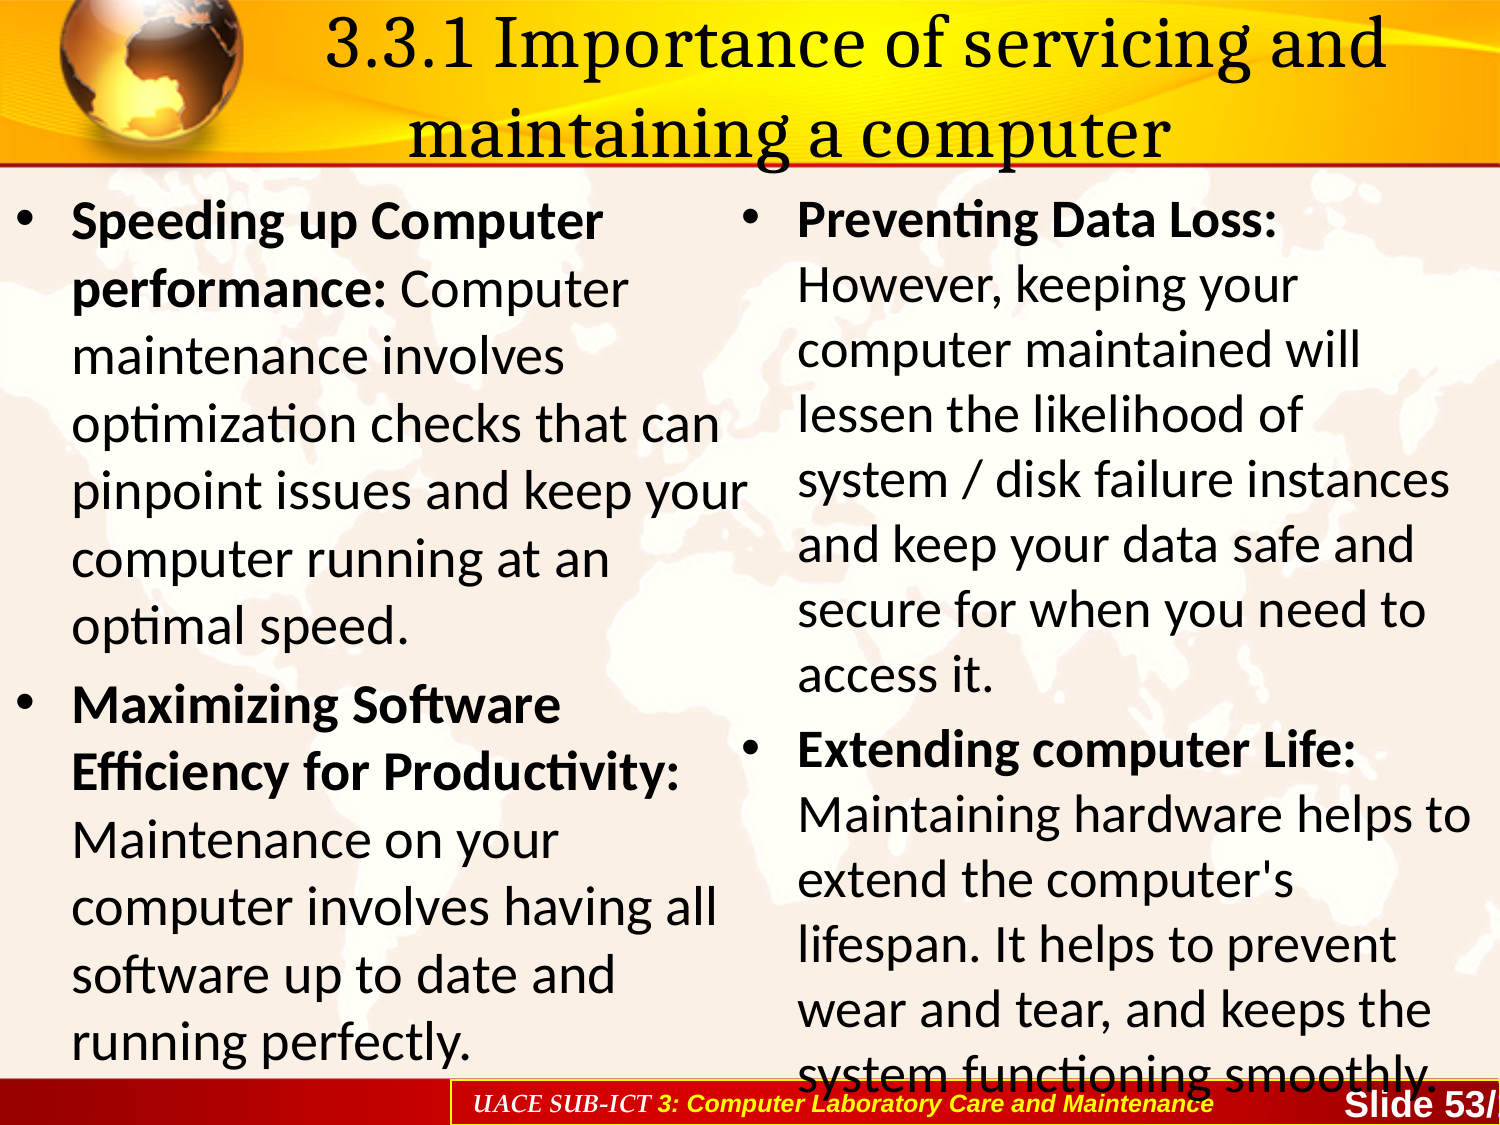

# 3.3.1 Importance of servicing and maintaining a computer
Speeding up Computer performance: Computer maintenance involves optimization checks that can pinpoint issues and keep your computer running at an optimal speed.
Maximizing Software Efficiency for Productivity: Maintenance on your computer involves having all software up to date and running perfectly.

Preventing Data Loss: However, keeping your computer maintained will lessen the likelihood of system / disk failure instances and keep your data safe and secure for when you need to access it.
Extending computer Life: Maintaining hardware helps to extend the computer's lifespan. It helps to prevent wear and tear, and keeps the system functioning smoothly.